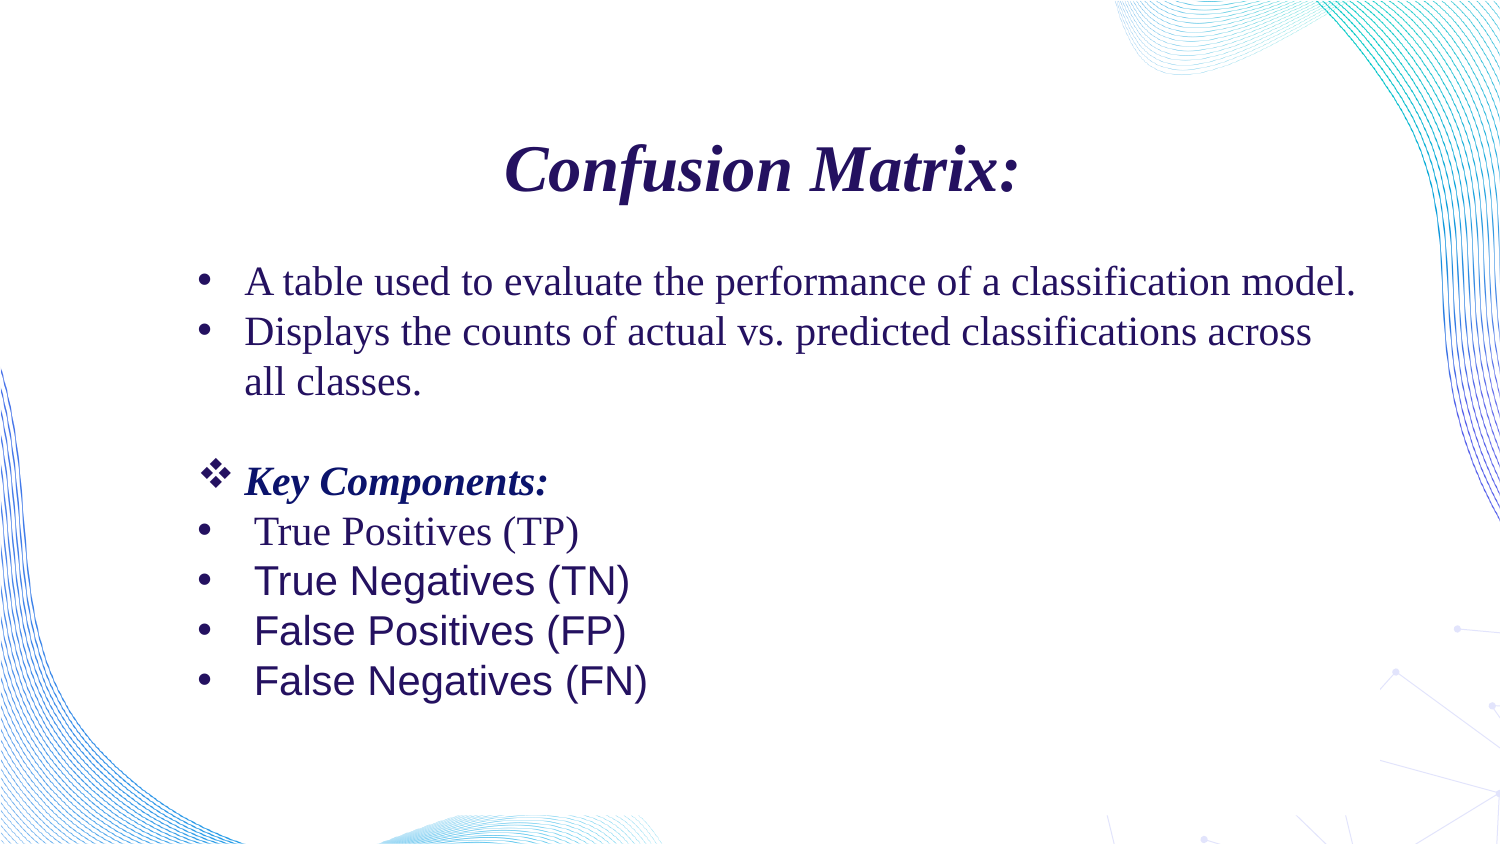

# Confusion Matrix:
A table used to evaluate the performance of a classification model.
Displays the counts of actual vs. predicted classifications across all classes.

Key Components:
True Positives (TP)
True Negatives (TN)
False Positives (FP)
False Negatives (FN)